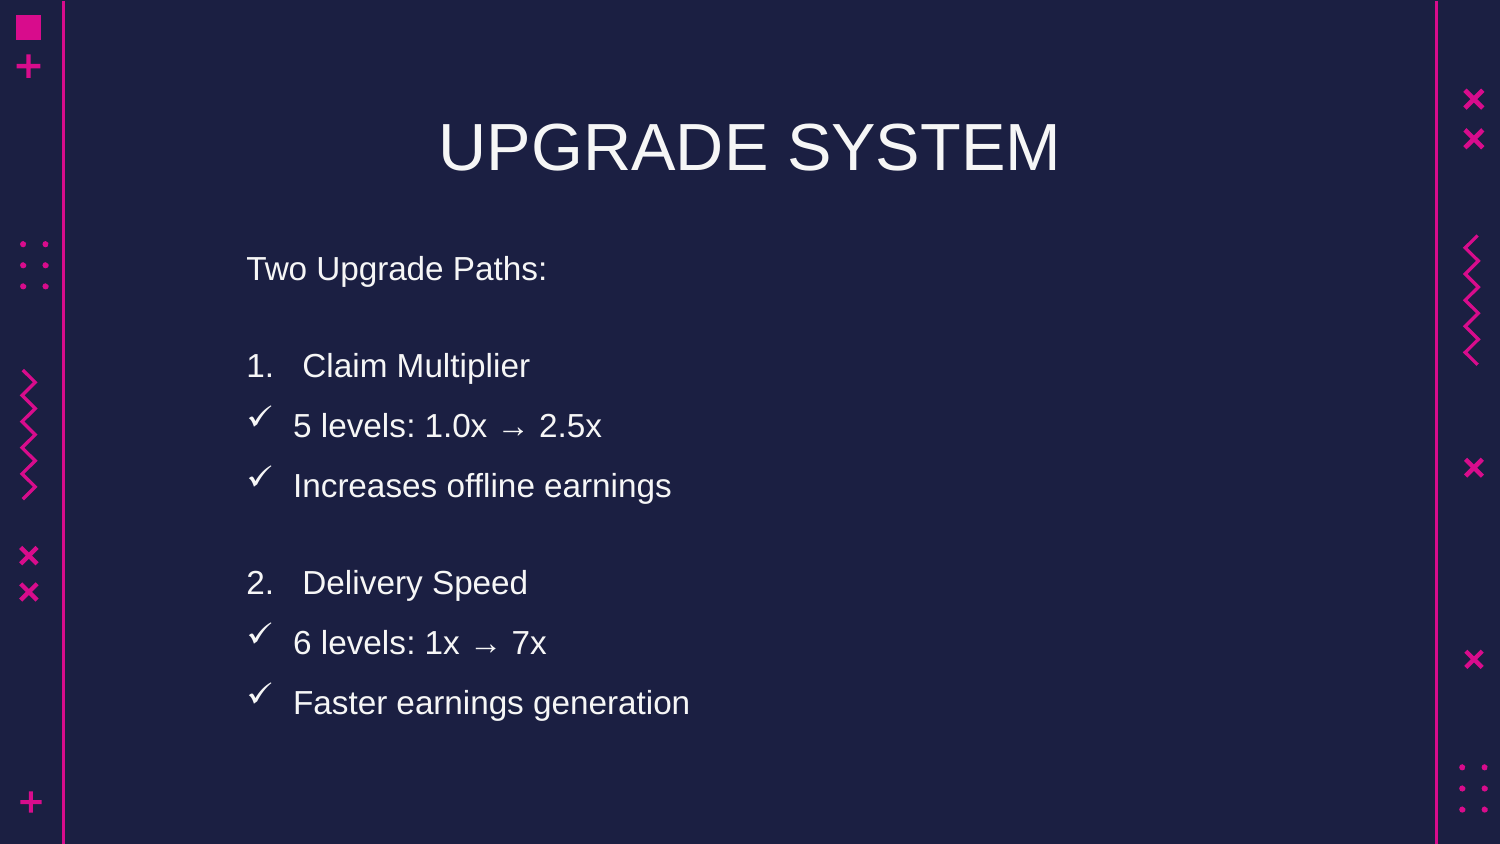

# UPGRADE SYSTEM
Two Upgrade Paths:

Claim Multiplier
5 levels: 1.0x → 2.5x
Increases offline earnings

Delivery Speed
6 levels: 1x → 7x
Faster earnings generation